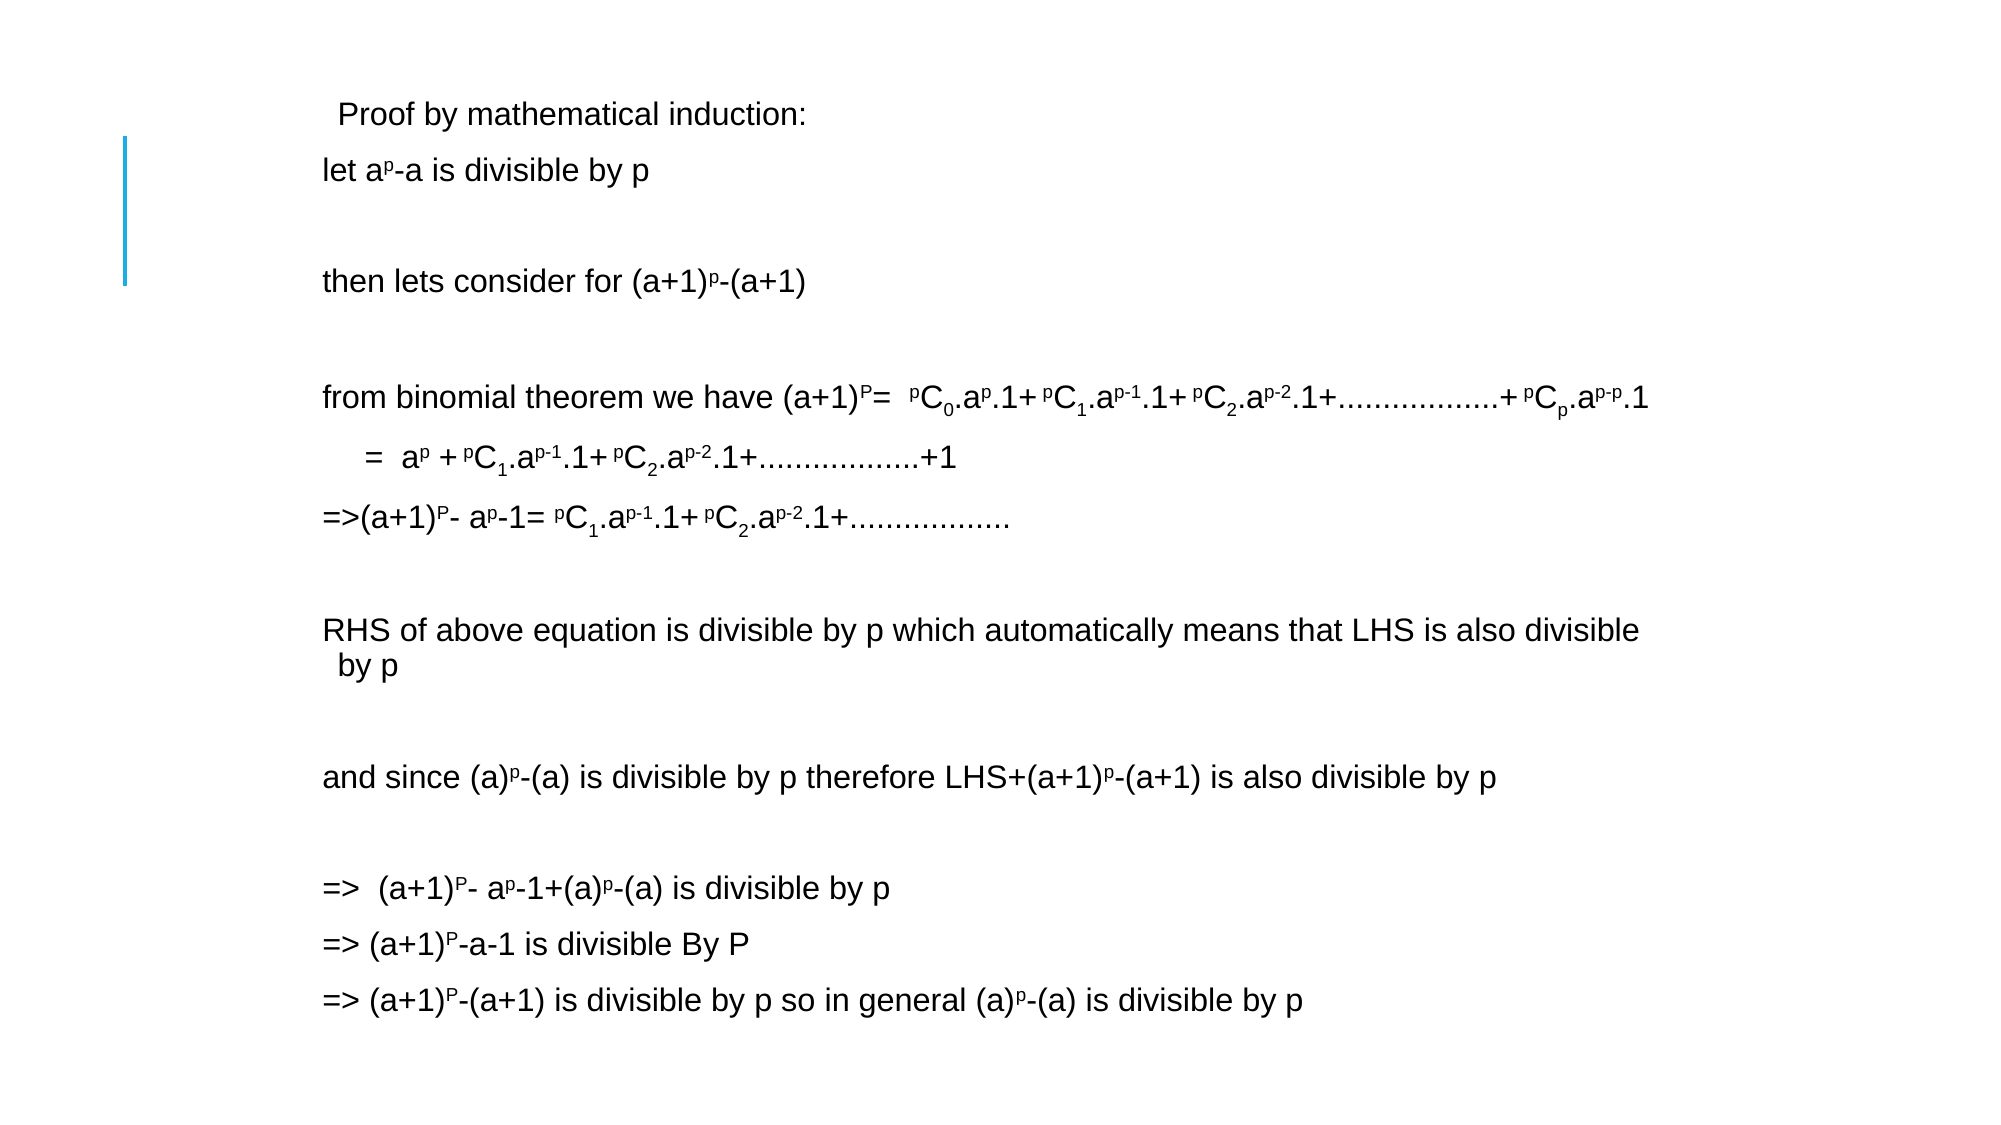

Proof by mathematical induction:
let ap-a is divisible by p

then lets consider for (a+1)p-(a+1)

from binomial theorem we have (a+1)P=  pC0.ap.1+ pC1.ap-1.1+ pC2.ap-2.1+..................+ pCp.ap-p.1
					   =  ap + pC1.ap-1.1+ pC2.ap-2.1+..................+1
=>(a+1)P- ap-1= pC1.ap-1.1+ pC2.ap-2.1+..................

RHS of above equation is divisible by p which automatically means that LHS is also divisible by p

and since (a)p-(a) is divisible by p therefore LHS+(a+1)p-(a+1) is also divisible by p

=>  (a+1)P- ap-1+(a)p-(a) is divisible by p
=> (a+1)P-a-1 is divisible By P
=> (a+1)P-(a+1) is divisible by p so in general (a)p-(a) is divisible by p